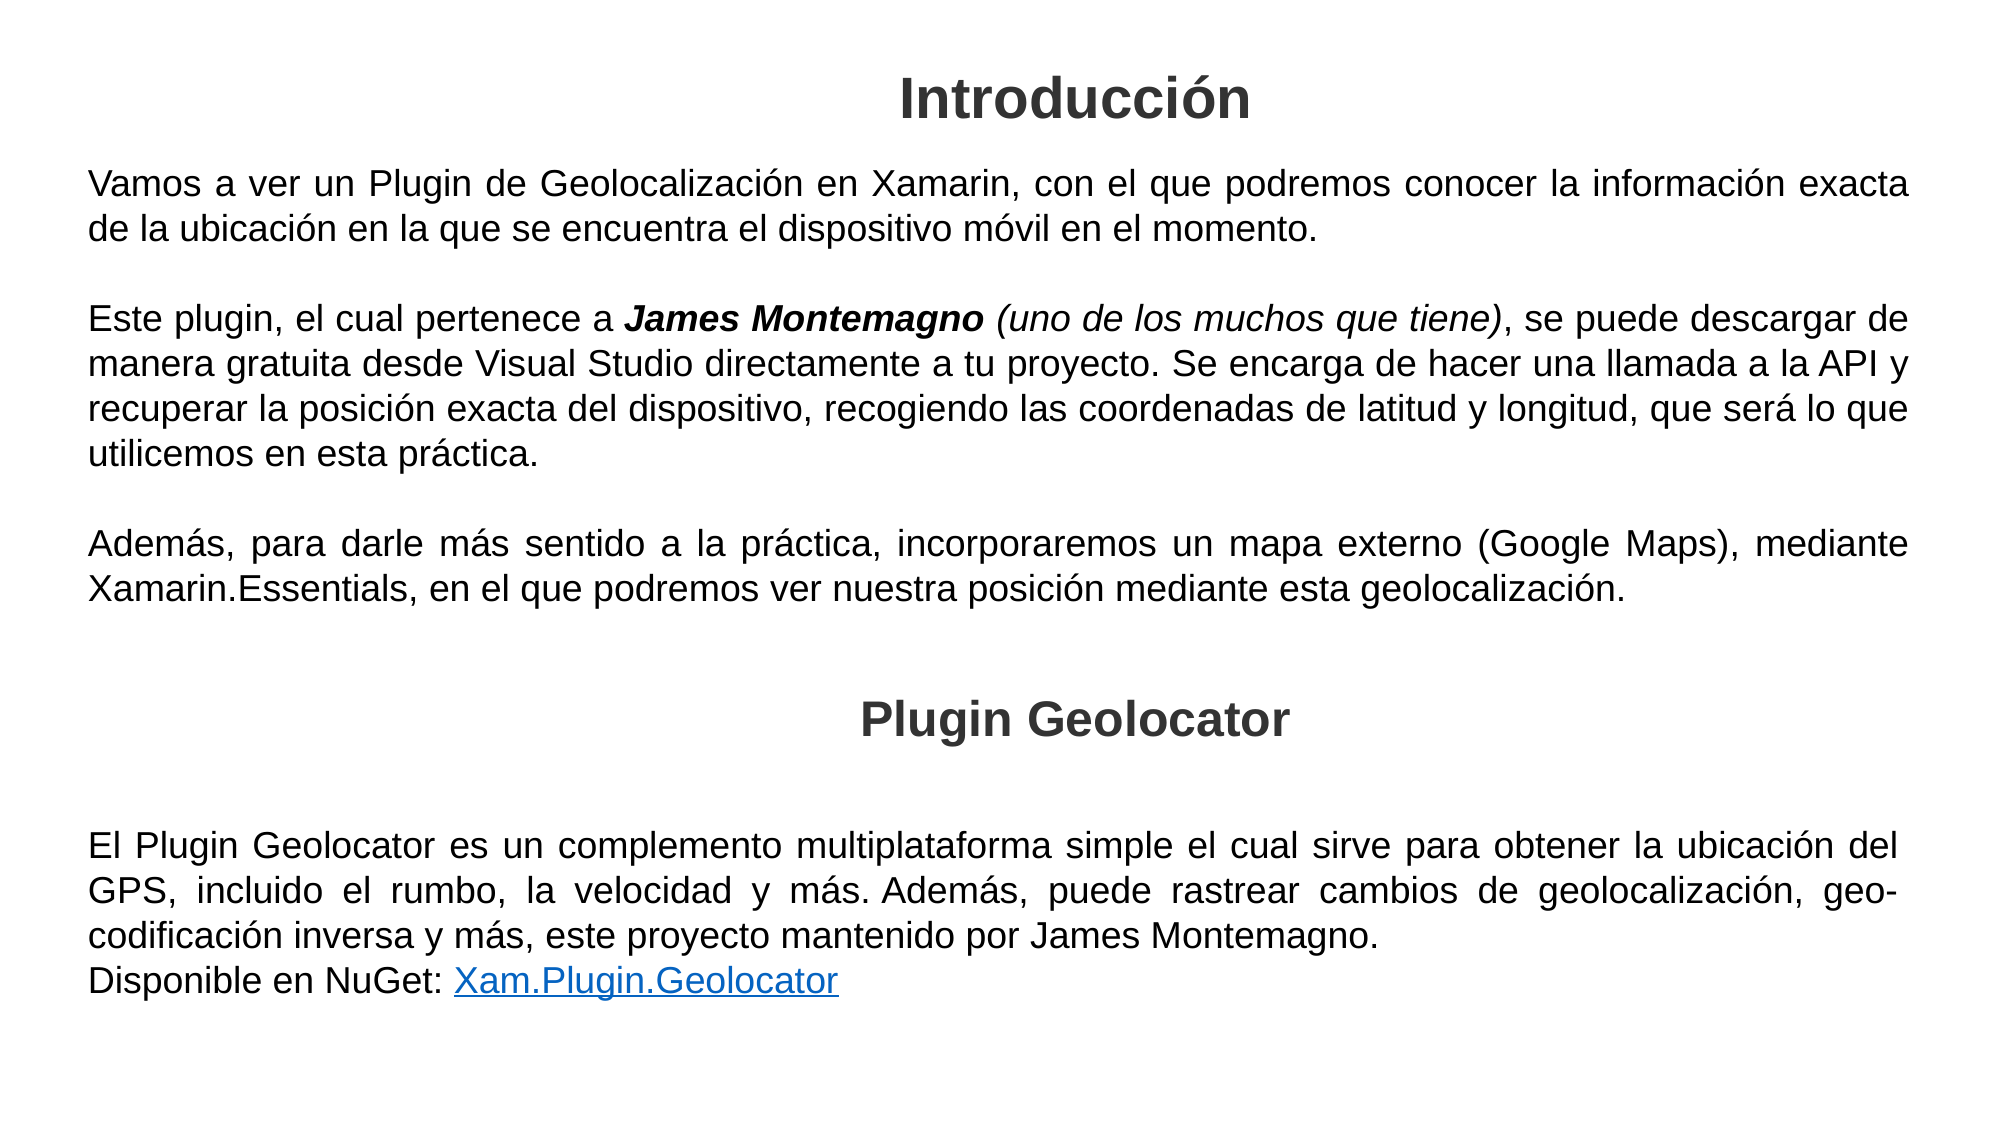

Introducción
Vamos a ver un Plugin de Geolocalización en Xamarin, con el que podremos conocer la información exacta de la ubicación en la que se encuentra el dispositivo móvil en el momento.

Este plugin, el cual pertenece a James Montemagno (uno de los muchos que tiene), se puede descargar de manera gratuita desde Visual Studio directamente a tu proyecto. Se encarga de hacer una llamada a la API y recuperar la posición exacta del dispositivo, recogiendo las coordenadas de latitud y longitud, que será lo que utilicemos en esta práctica.

Además, para darle más sentido a la práctica, incorporaremos un mapa externo (Google Maps), mediante Xamarin.Essentials, en el que podremos ver nuestra posición mediante esta geolocalización.
Plugin Geolocator
El Plugin Geolocator es un complemento multiplataforma simple el cual sirve para obtener la ubicación del GPS, incluido el rumbo, la velocidad y más. Además, puede rastrear cambios de geolocalización, geo-codificación inversa y más, este proyecto mantenido por James Montemagno.
Disponible en NuGet: Xam.Plugin.Geolocator